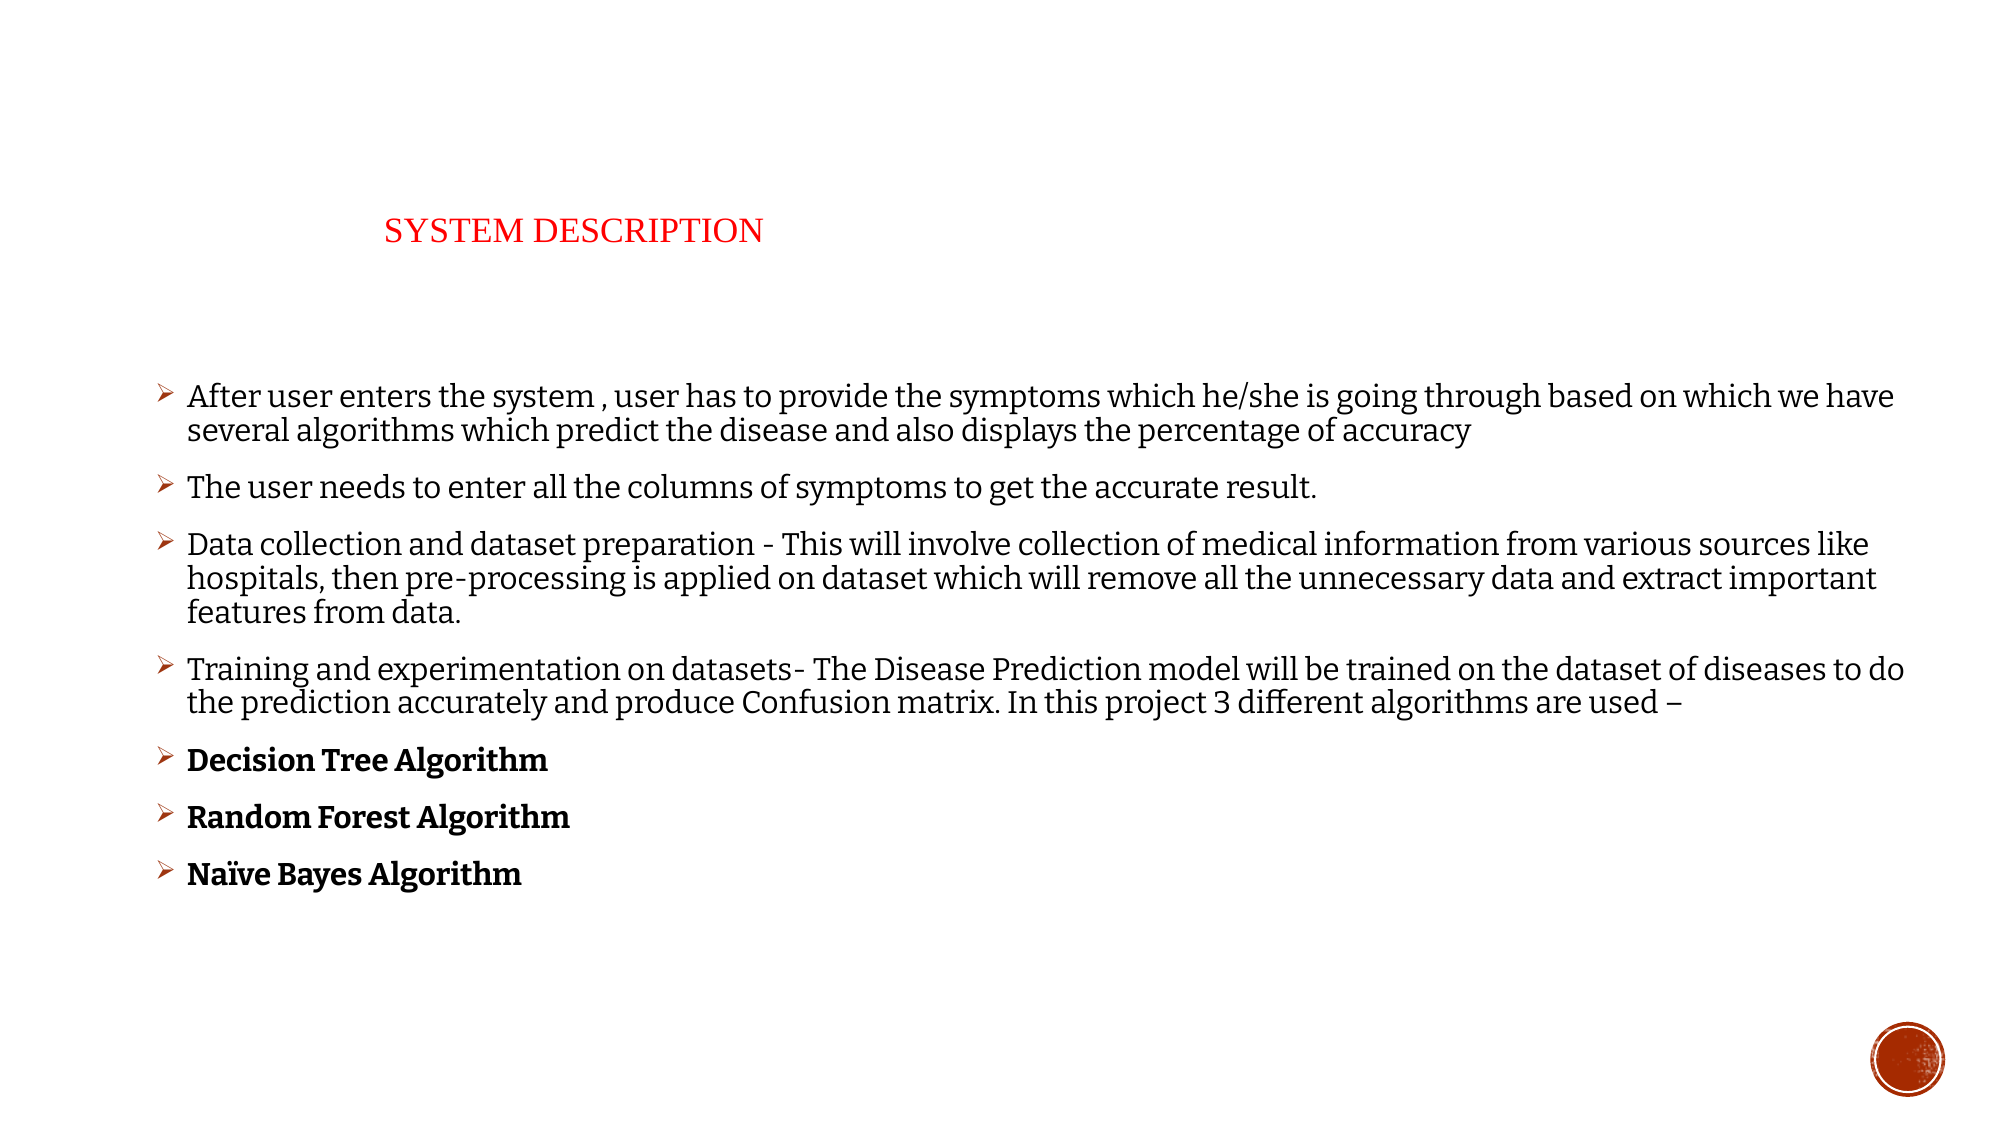

# System description

After user enters the system , user has to provide the symptoms which he/she is going through based on which we have several algorithms which predict the disease and also displays the percentage of accuracy
The user needs to enter all the columns of symptoms to get the accurate result.
Data collection and dataset preparation - This will involve collection of medical information from various sources like hospitals, then pre-processing is applied on dataset which will remove all the unnecessary data and extract important features from data.
Training and experimentation on datasets- The Disease Prediction model will be trained on the dataset of diseases to do the prediction accurately and produce Confusion matrix. In this project 3 different algorithms are used –
Decision Tree Algorithm
Random Forest Algorithm
Naïve Bayes Algorithm